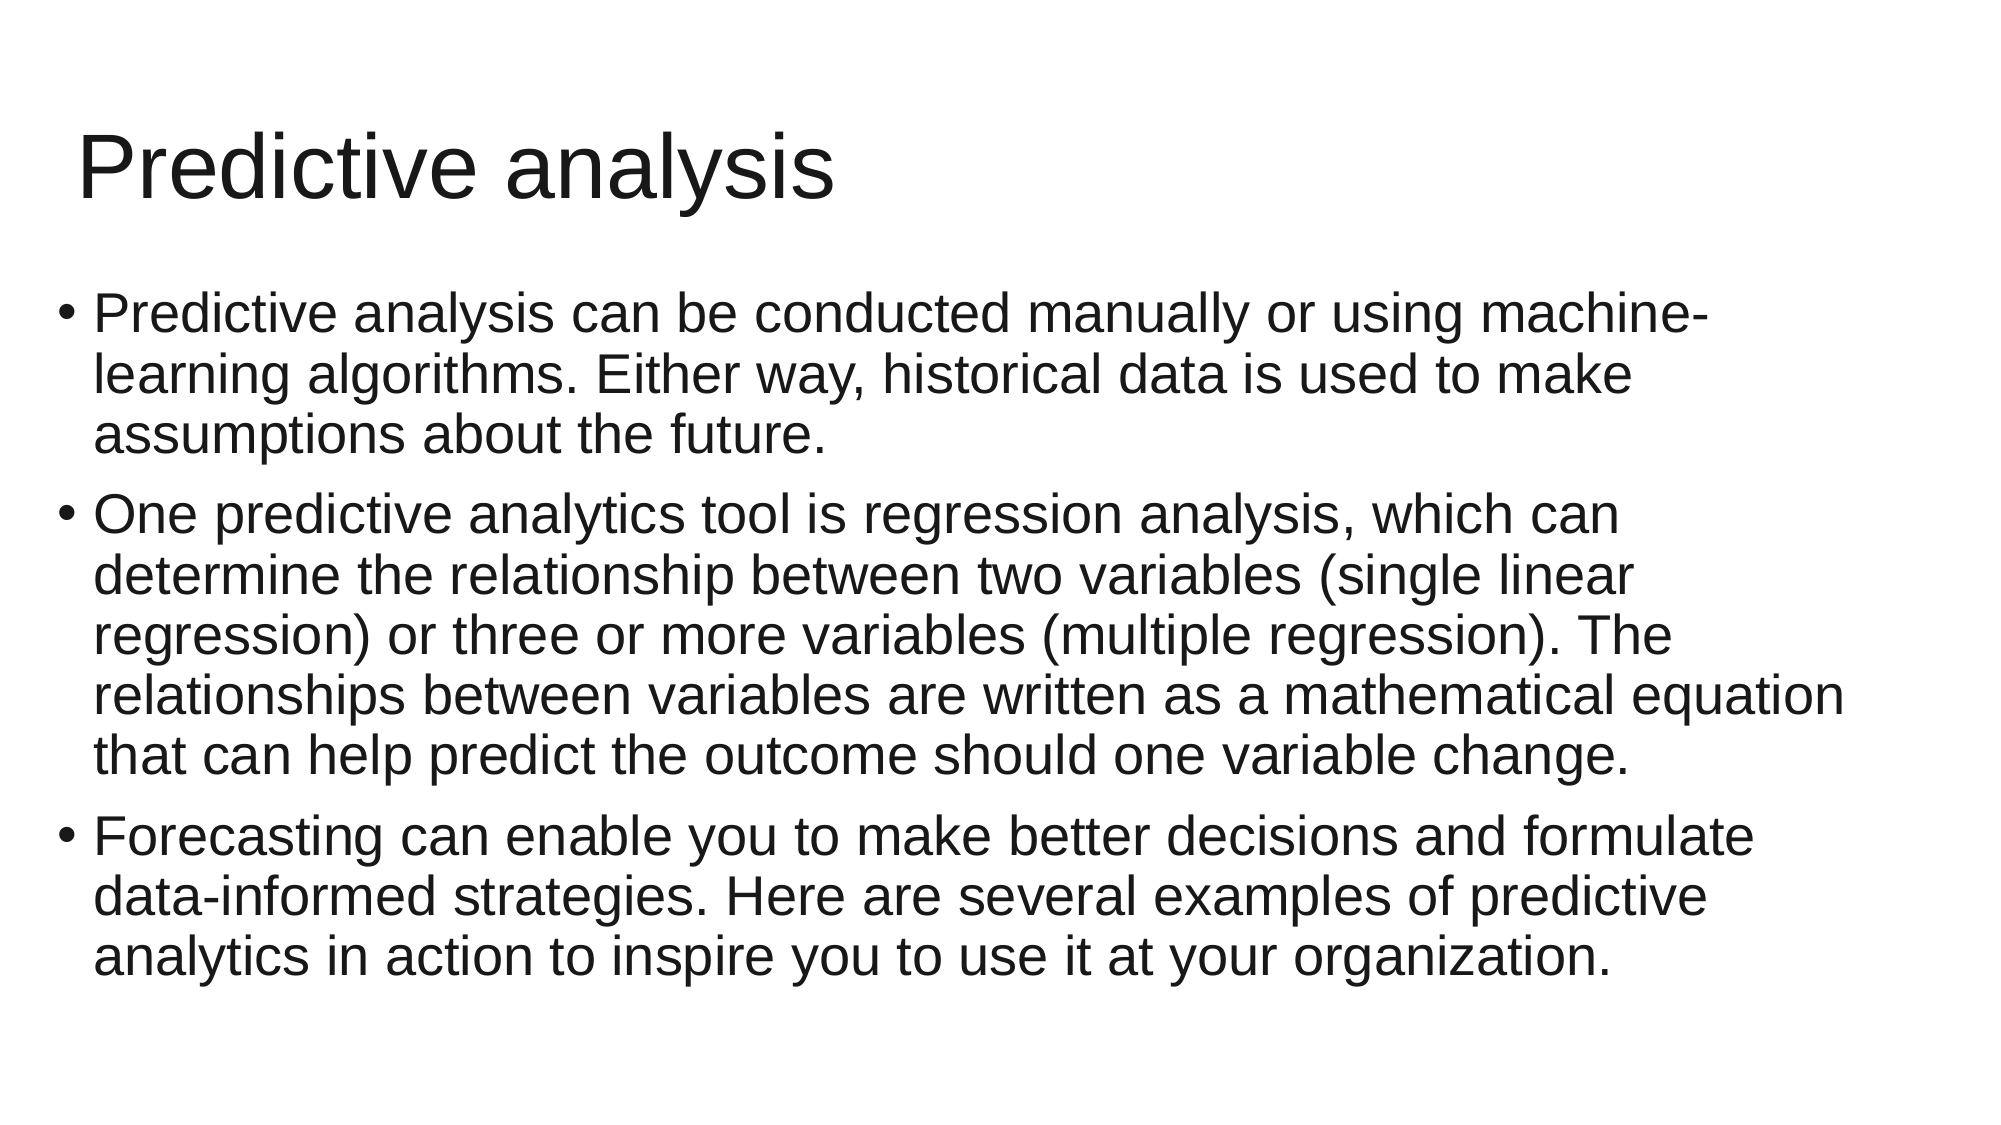

# Predictive analysis
Predictive analysis can be conducted manually or using machine-learning algorithms. Either way, historical data is used to make assumptions about the future.
One predictive analytics tool is regression analysis, which can determine the relationship between two variables (single linear regression) or three or more variables (multiple regression). The relationships between variables are written as a mathematical equation that can help predict the outcome should one variable change.
Forecasting can enable you to make better decisions and formulate data-informed strategies. Here are several examples of predictive analytics in action to inspire you to use it at your organization.